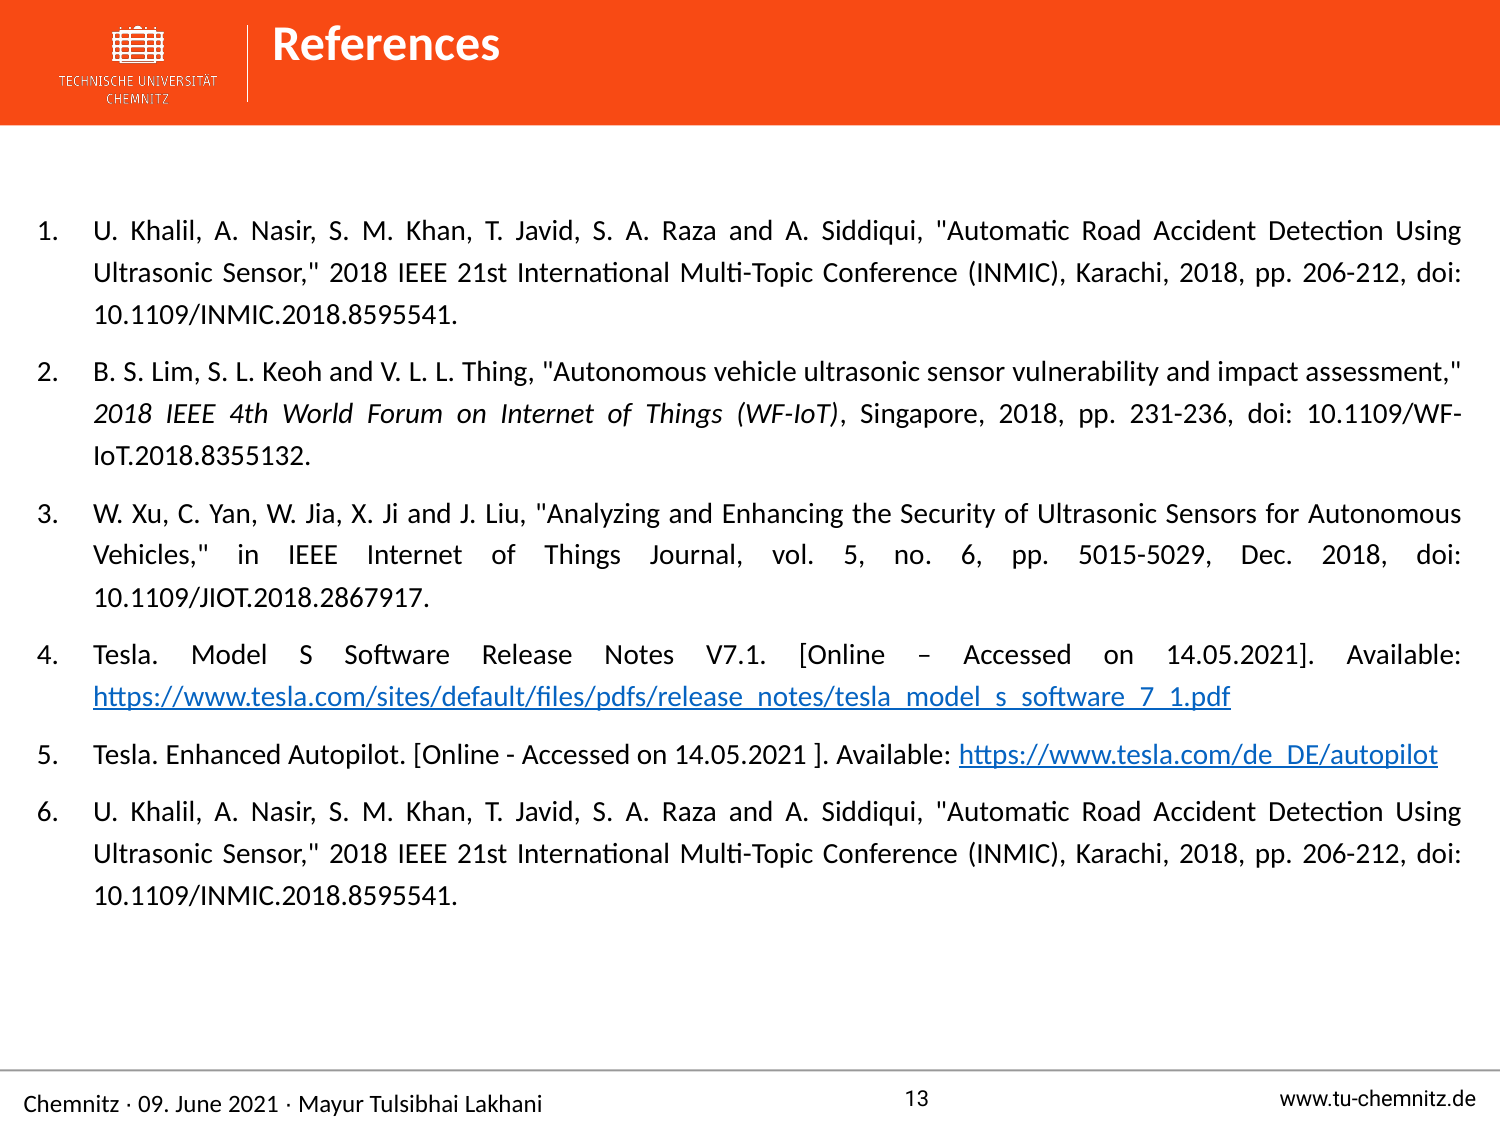

# References

U. Khalil, A. Nasir, S. M. Khan, T. Javid, S. A. Raza and A. Siddiqui, "Automatic Road Accident Detection Using Ultrasonic Sensor," 2018 IEEE 21st International Multi-Topic Conference (INMIC), Karachi, 2018, pp. 206-212, doi: 10.1109/INMIC.2018.8595541.
B. S. Lim, S. L. Keoh and V. L. L. Thing, "Autonomous vehicle ultrasonic sensor vulnerability and impact assessment," 2018 IEEE 4th World Forum on Internet of Things (WF-IoT), Singapore, 2018, pp. 231-236, doi: 10.1109/WF-IoT.2018.8355132.
W. Xu, C. Yan, W. Jia, X. Ji and J. Liu, "Analyzing and Enhancing the Security of Ultrasonic Sensors for Autonomous Vehicles," in IEEE Internet of Things Journal, vol. 5, no. 6, pp. 5015-5029, Dec. 2018, doi: 10.1109/JIOT.2018.2867917.
Tesla. Model S Software Release Notes V7.1. [Online – Accessed on 14.05.2021]. Available: https://www.tesla.com/sites/default/files/pdfs/release_notes/tesla_model_s_software_7_1.pdf
Tesla. Enhanced Autopilot. [Online - Accessed on 14.05.2021 ]. Available: https://www.tesla.com/de_DE/autopilot
U. Khalil, A. Nasir, S. M. Khan, T. Javid, S. A. Raza and A. Siddiqui, "Automatic Road Accident Detection Using Ultrasonic Sensor," 2018 IEEE 21st International Multi-Topic Conference (INMIC), Karachi, 2018, pp. 206-212, doi: 10.1109/INMIC.2018.8595541.